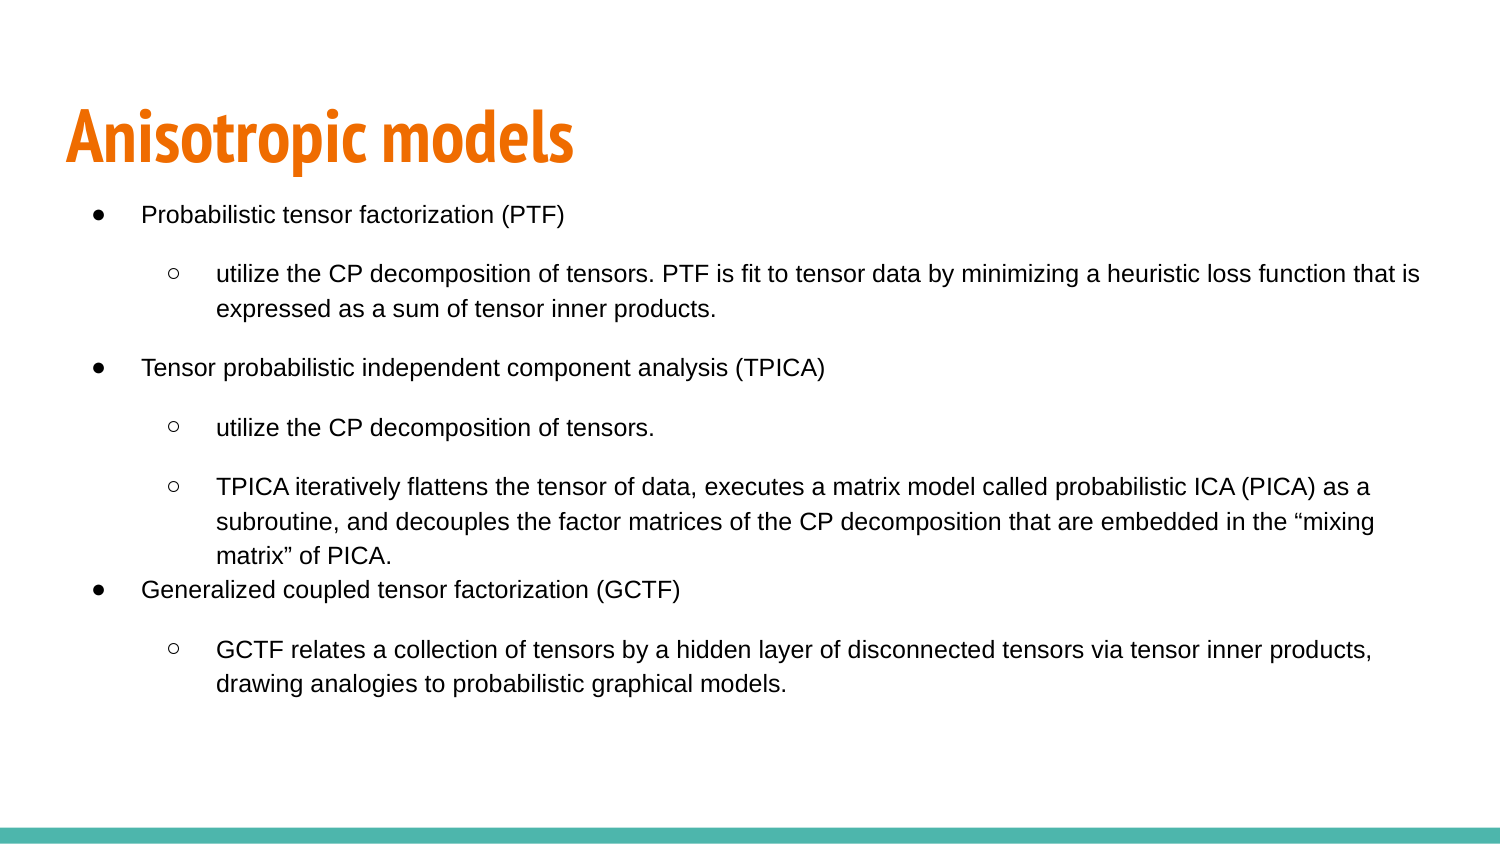

# Anisotropic models
Probabilistic tensor factorization (PTF)
utilize the CP decomposition of tensors. PTF is fit to tensor data by minimizing a heuristic loss function that is expressed as a sum of tensor inner products.
Tensor probabilistic independent component analysis (TPICA)
utilize the CP decomposition of tensors.
TPICA iteratively flattens the tensor of data, executes a matrix model called probabilistic ICA (PICA) as a subroutine, and decouples the factor matrices of the CP decomposition that are embedded in the “mixing matrix” of PICA.
Generalized coupled tensor factorization (GCTF)
GCTF relates a collection of tensors by a hidden layer of disconnected tensors via tensor inner products, drawing analogies to probabilistic graphical models.